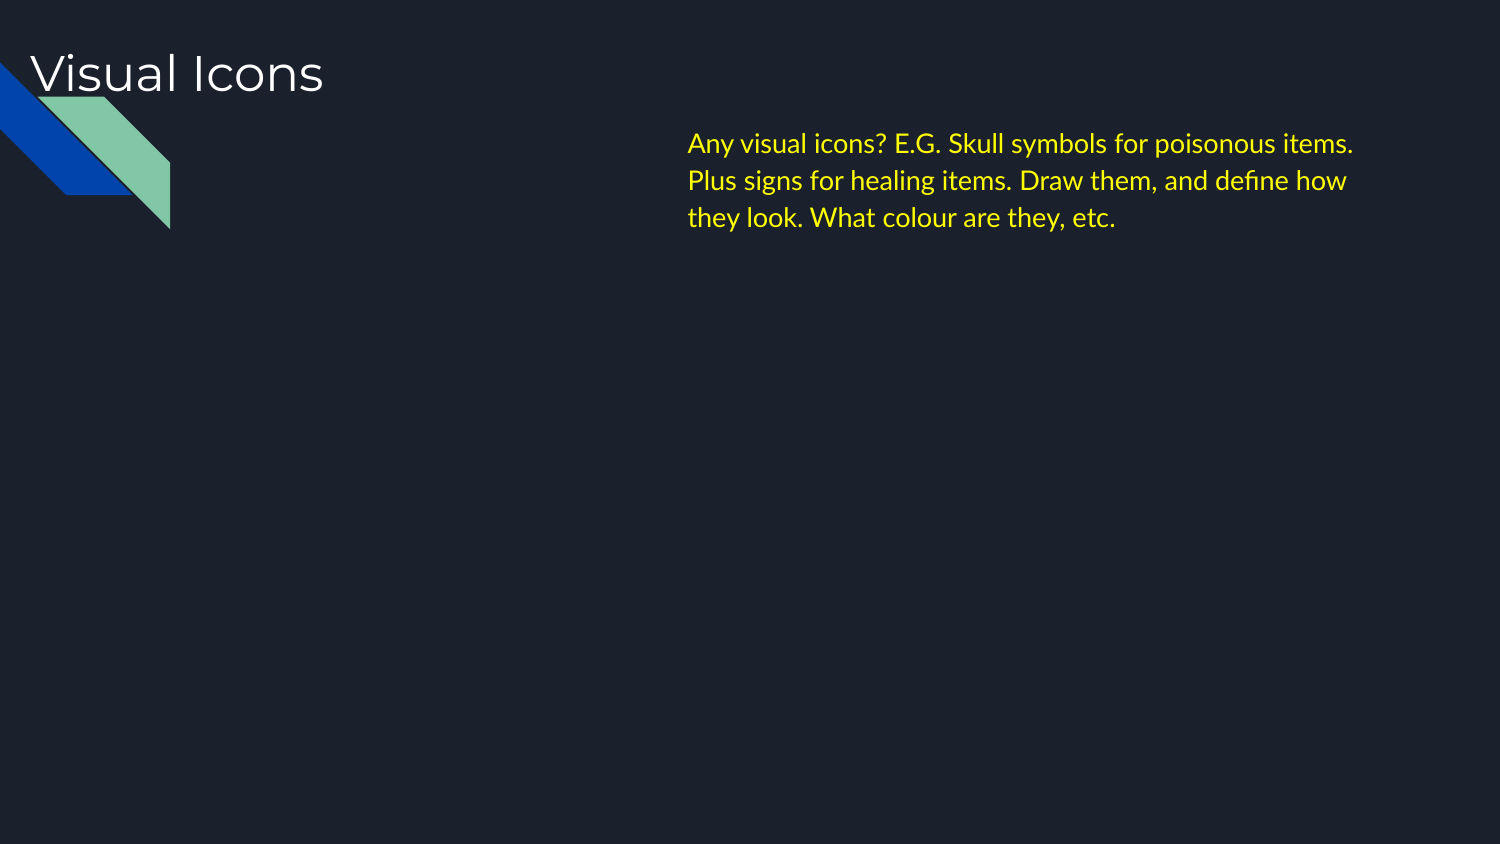

# Visual Icons
Any visual icons? E.G. Skull symbols for poisonous items. Plus signs for healing items. Draw them, and define how they look. What colour are they, etc.